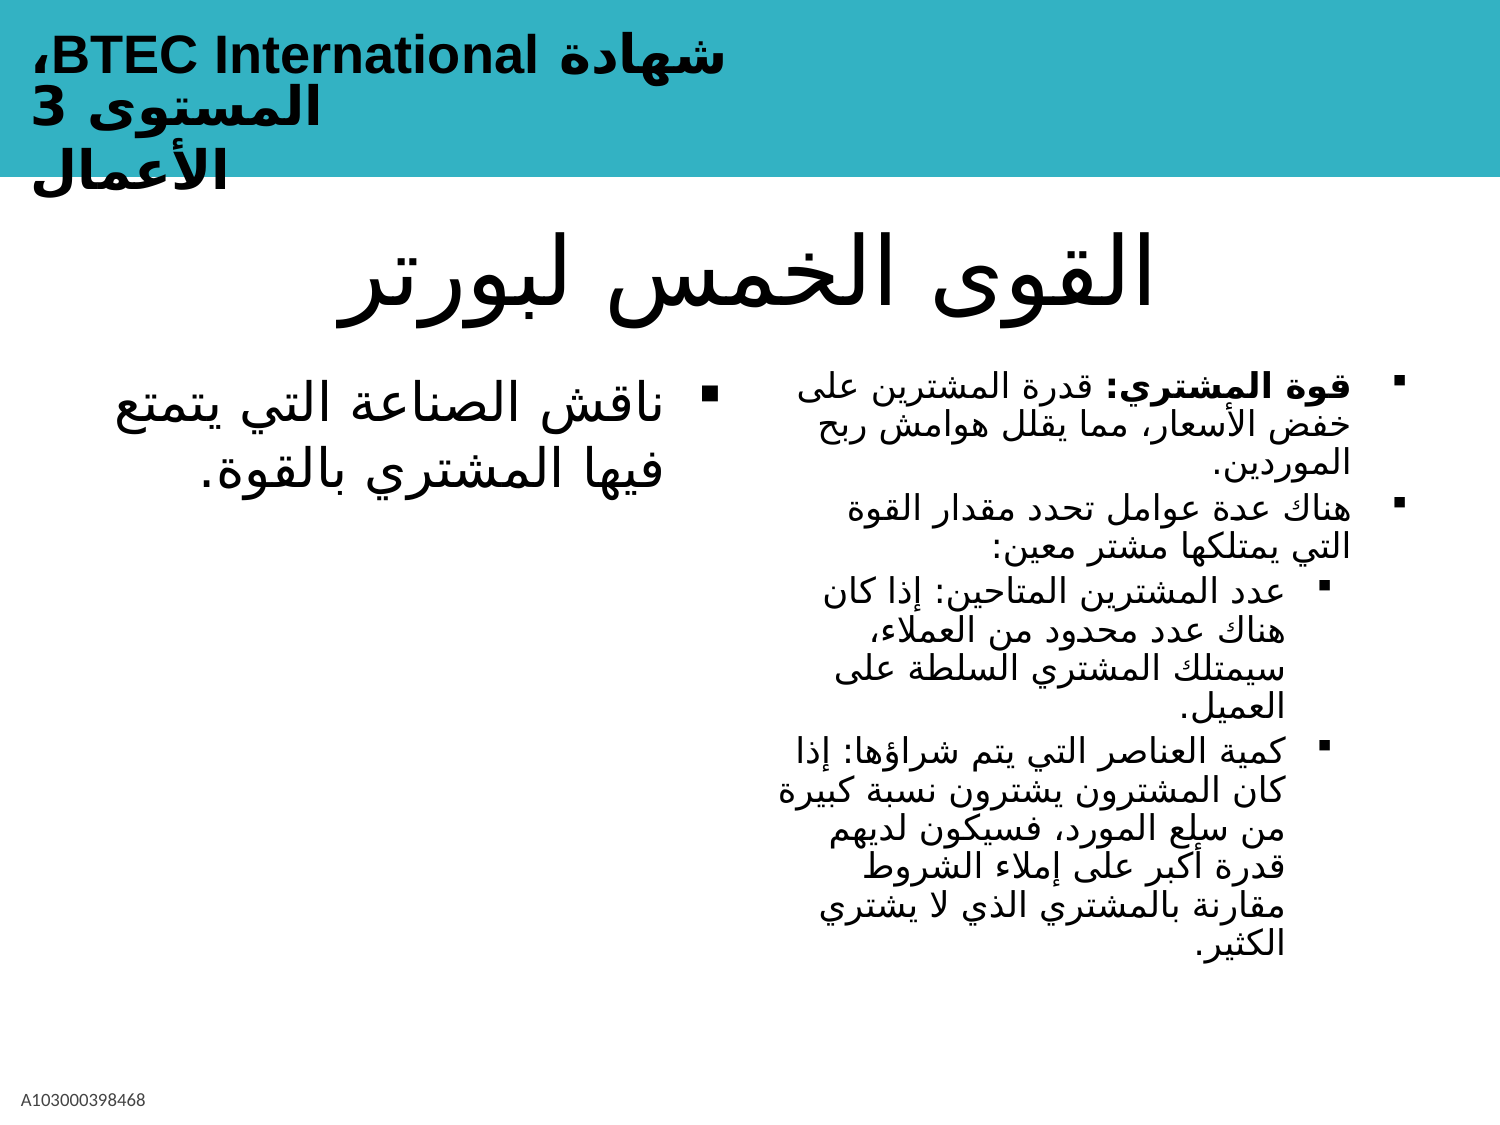

# القوى الخمس لبورتر
ناقش الصناعة التي يتمتع فيها المشتري بالقوة.
قوة المشتري: قدرة المشترين على خفض الأسعار، مما يقلل هوامش ربح الموردين.
هناك عدة عوامل تحدد مقدار القوة التي يمتلكها مشتر معين:
عدد المشترين المتاحين: إذا كان هناك عدد محدود من العملاء، سيمتلك المشتري السلطة على العميل.
كمية العناصر التي يتم شراؤها: إذا كان المشترون يشترون نسبة كبيرة من سلع المورد، فسيكون لديهم قدرة أكبر على إملاء الشروط مقارنة بالمشتري الذي لا يشتري الكثير.
A103000398468